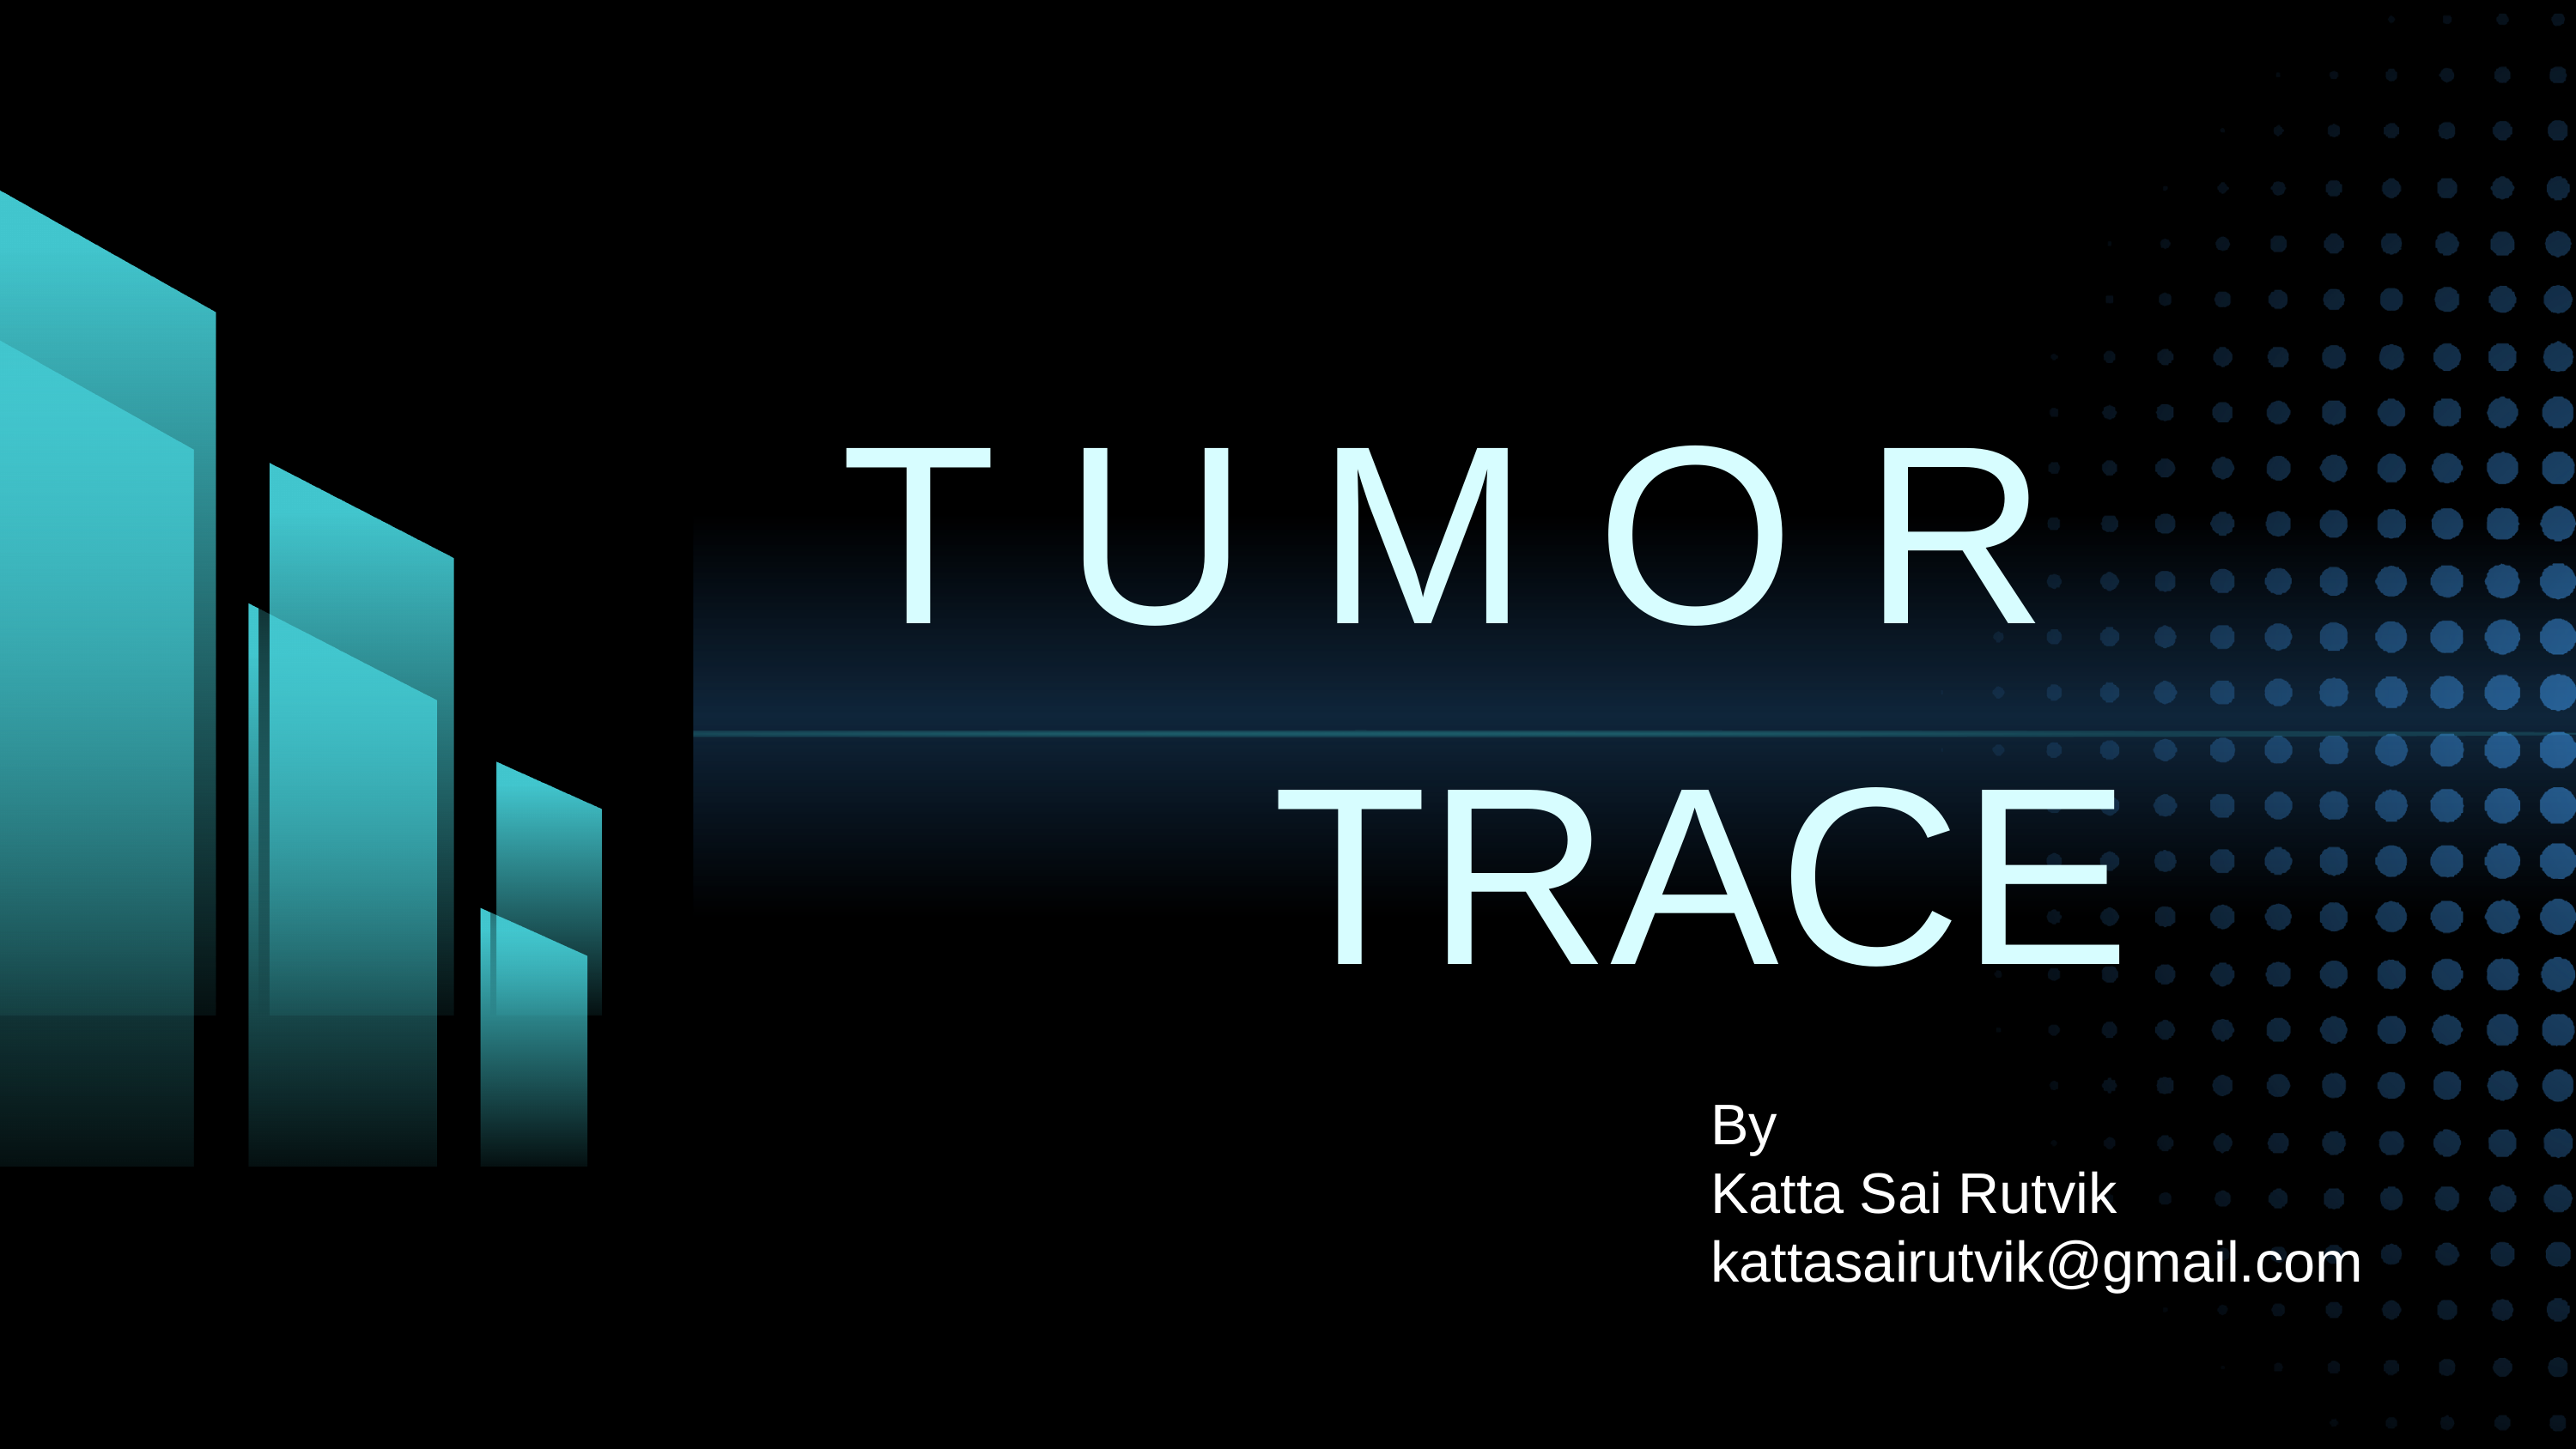

TUMOR

TRACE
By
Katta Sai Rutvik
kattasairutvik@gmail.com